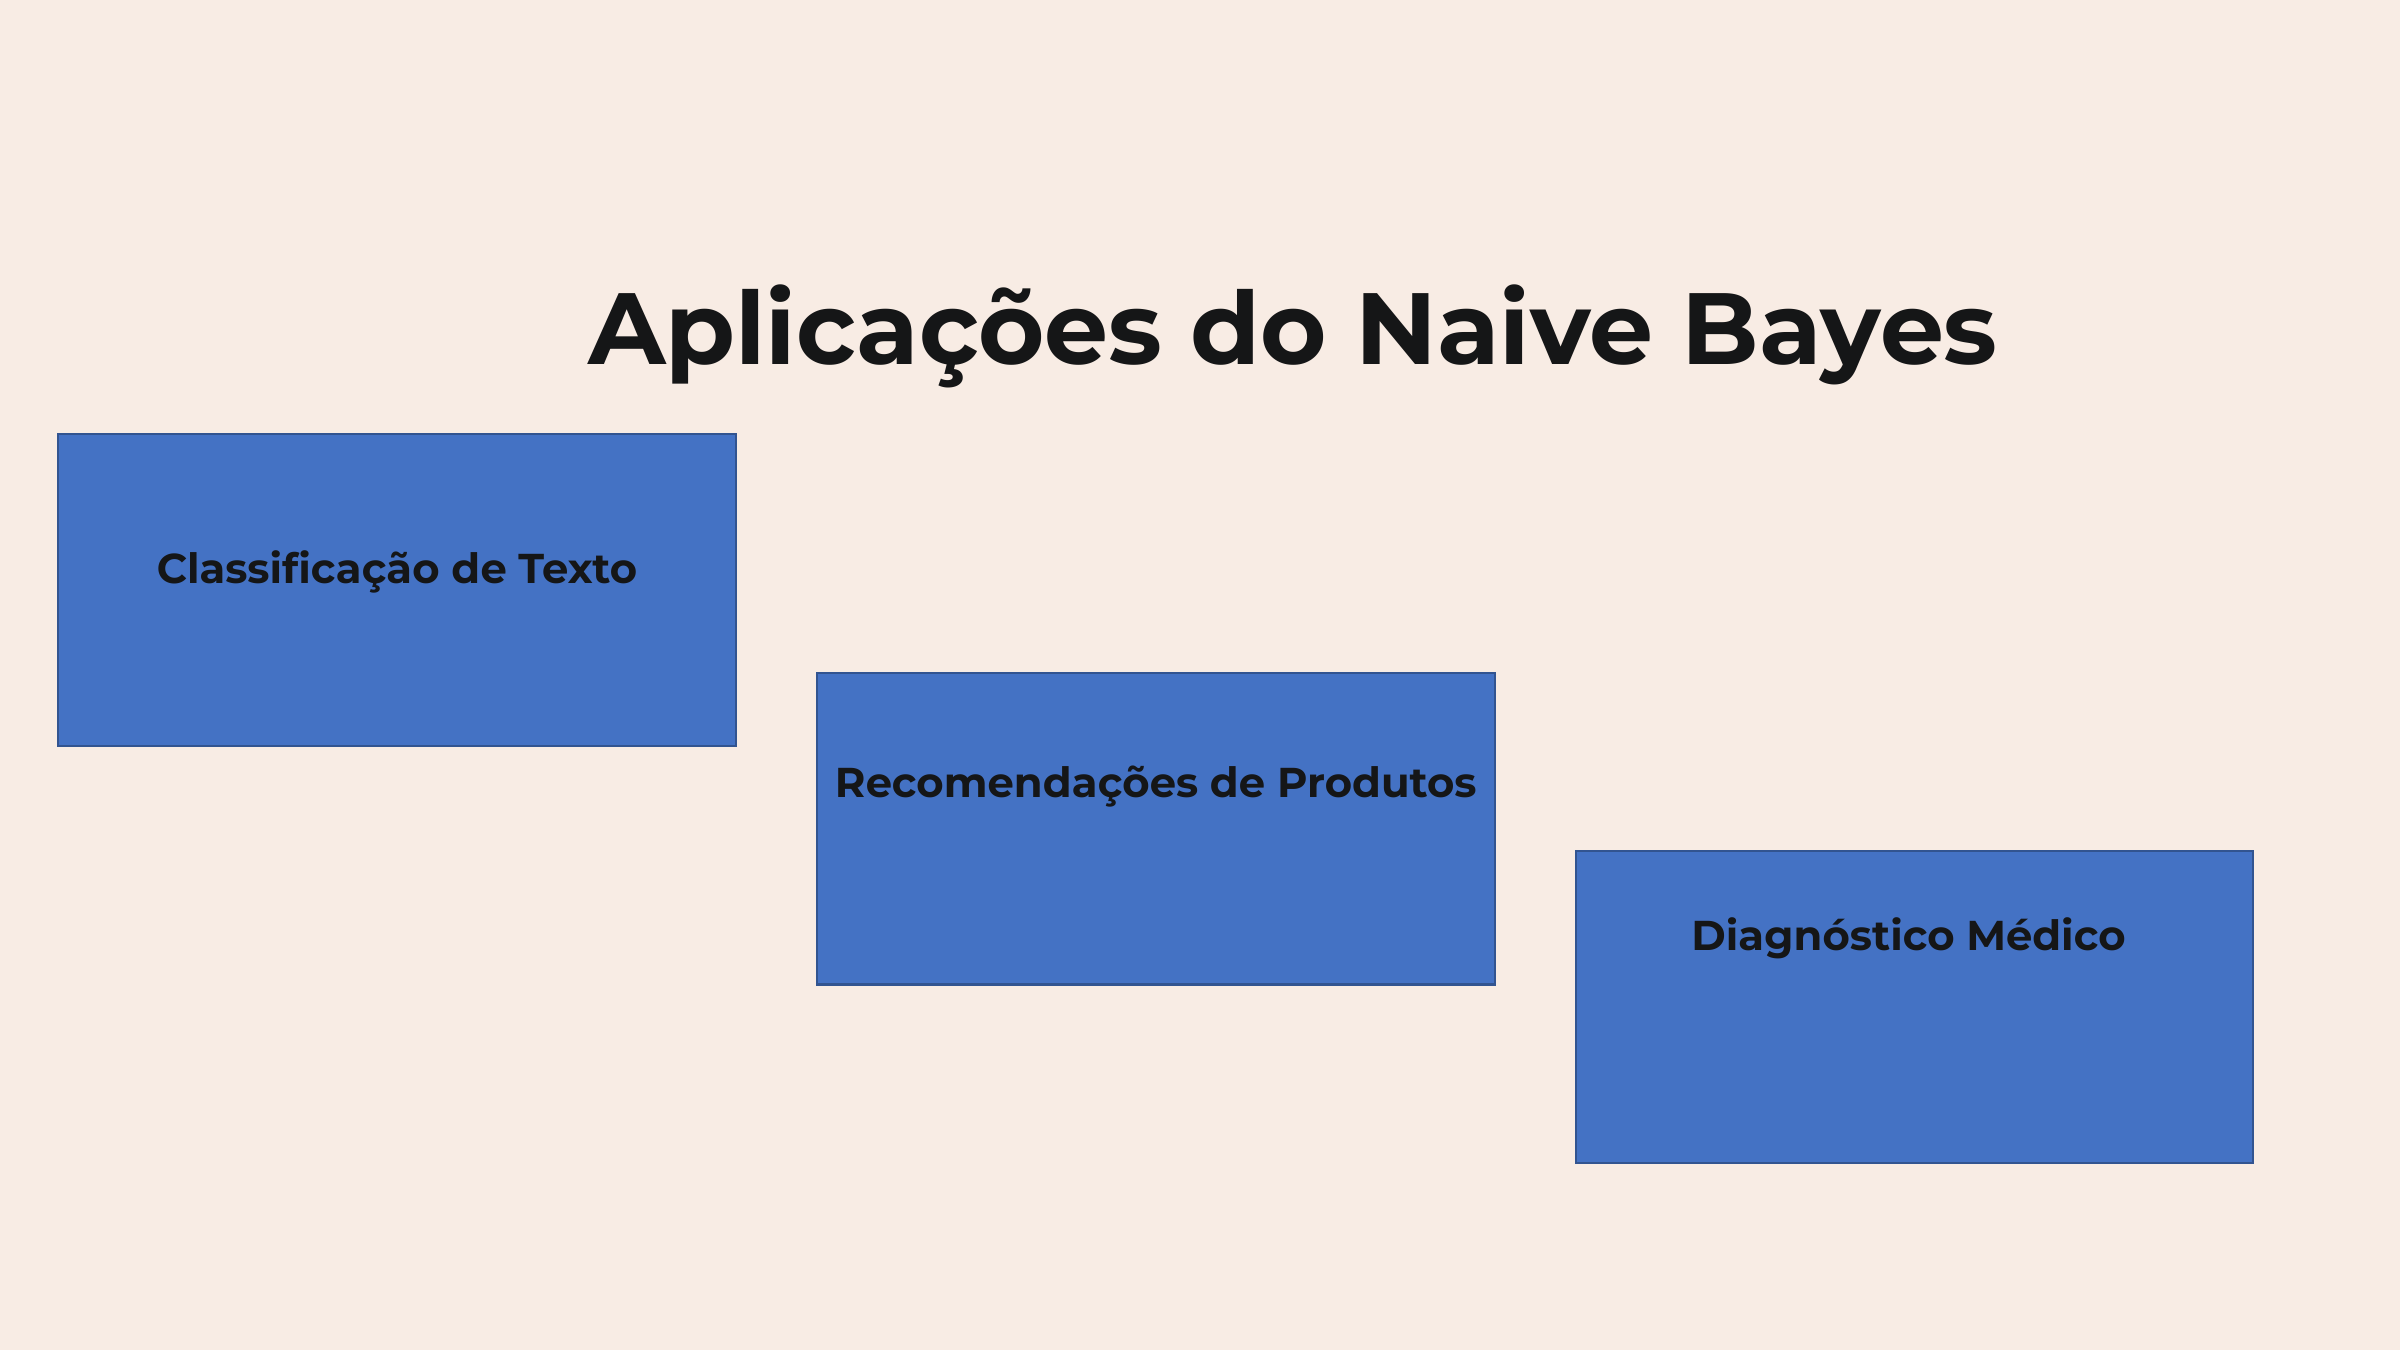

Aplicações do Naive Bayes
Classificação de Texto

Recomendações de Produtos

Diagnóstico Médico